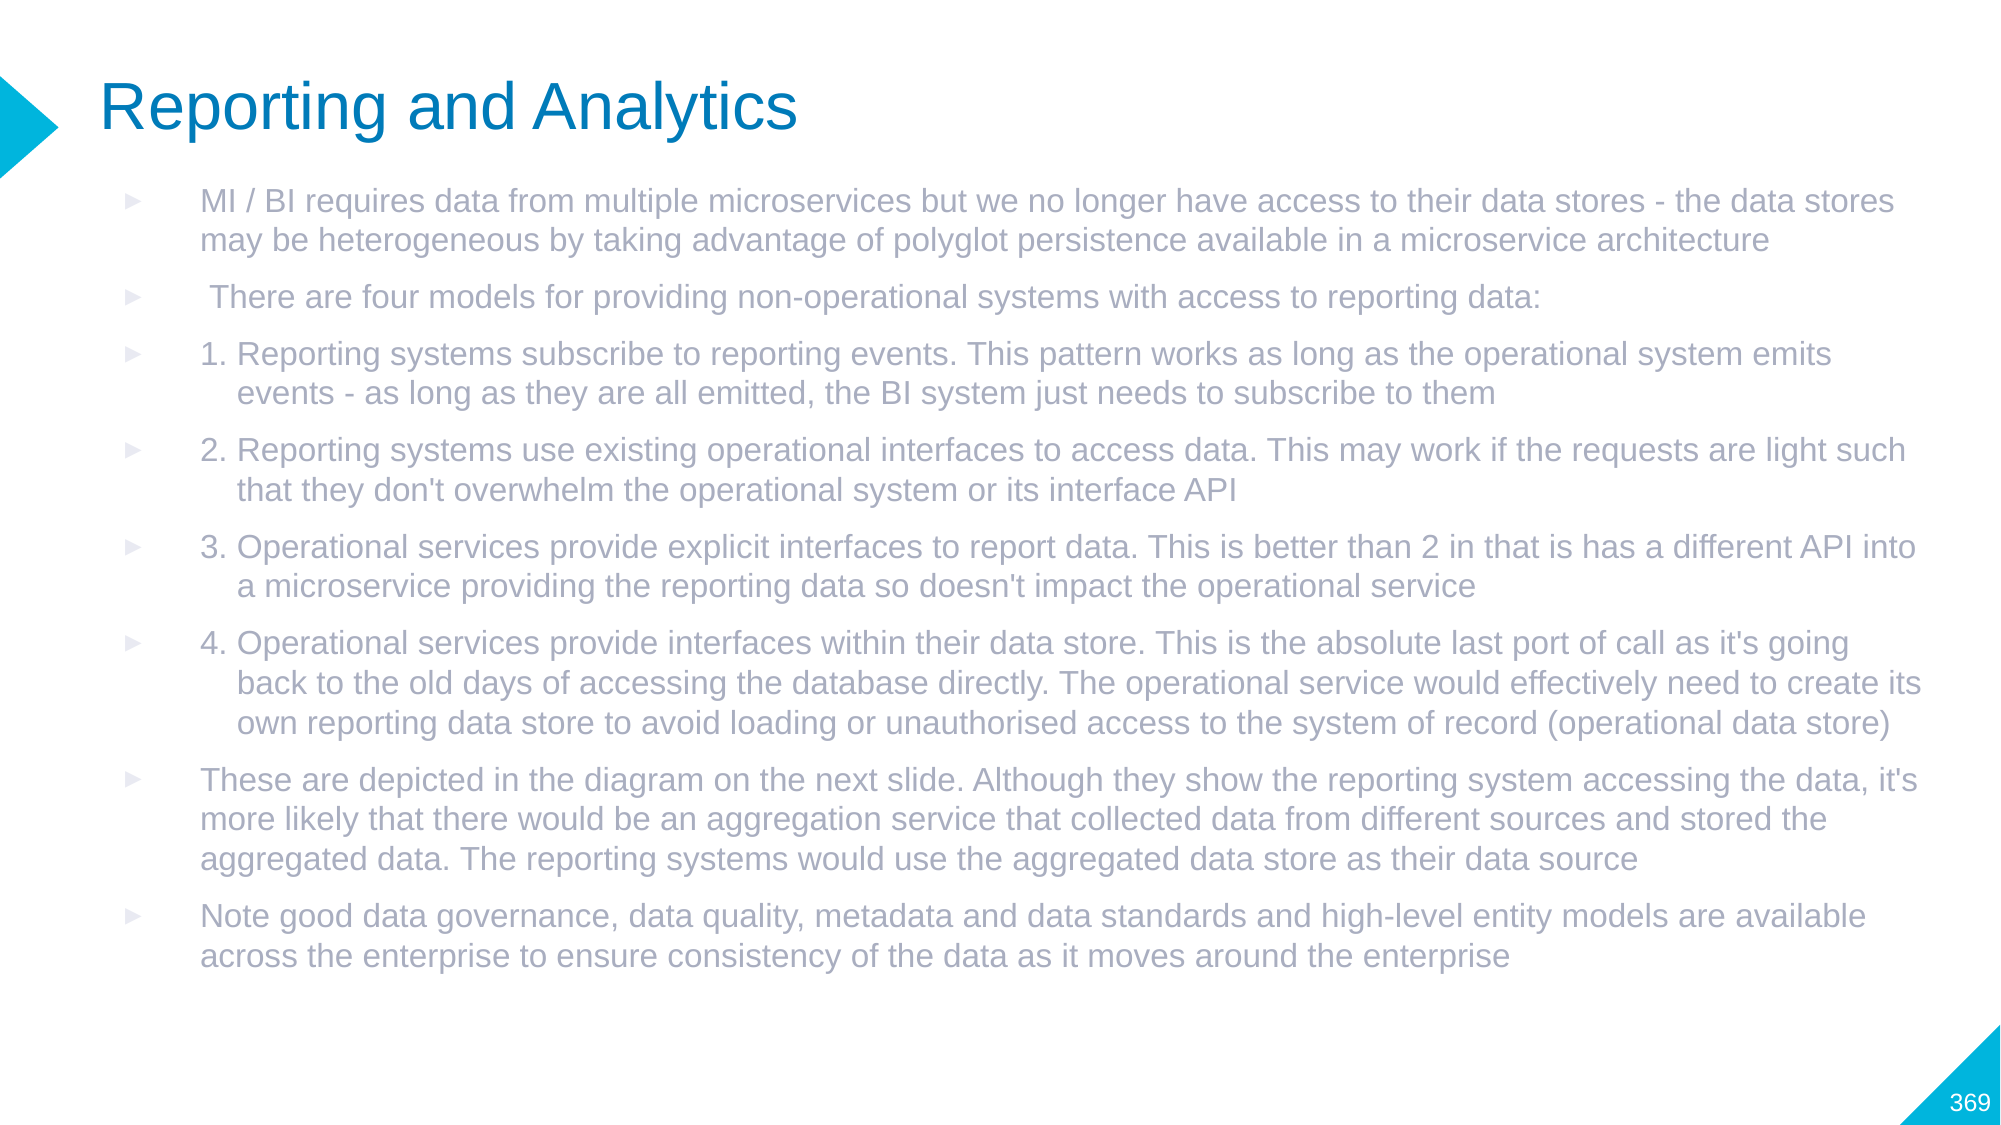

# Reporting and Analytics
MI / BI requires data from multiple microservices but we no longer have access to their data stores - the data stores may be heterogeneous by taking advantage of polyglot persistence available in a microservice architecture
 There are four models for providing non-operational systems with access to reporting data:
1. Reporting systems subscribe to reporting events. This pattern works as long as the operational system emits
    events - as long as they are all emitted, the BI system just needs to subscribe to them
2. Reporting systems use existing operational interfaces to access data. This may work if the requests are light such
    that they don't overwhelm the operational system or its interface API
3. Operational services provide explicit interfaces to report data. This is better than 2 in that is has a different API into
    a microservice providing the reporting data so doesn't impact the operational service
4. Operational services provide interfaces within their data store. This is the absolute last port of call as it's going
    back to the old days of accessing the database directly. The operational service would effectively need to create its
    own reporting data store to avoid loading or unauthorised access to the system of record (operational data store)
These are depicted in the diagram on the next slide. Although they show the reporting system accessing the data, it's more likely that there would be an aggregation service that collected data from different sources and stored the aggregated data. The reporting systems would use the aggregated data store as their data source
Note good data governance, data quality, metadata and data standards and high-level entity models are available across the enterprise to ensure consistency of the data as it moves around the enterprise

369